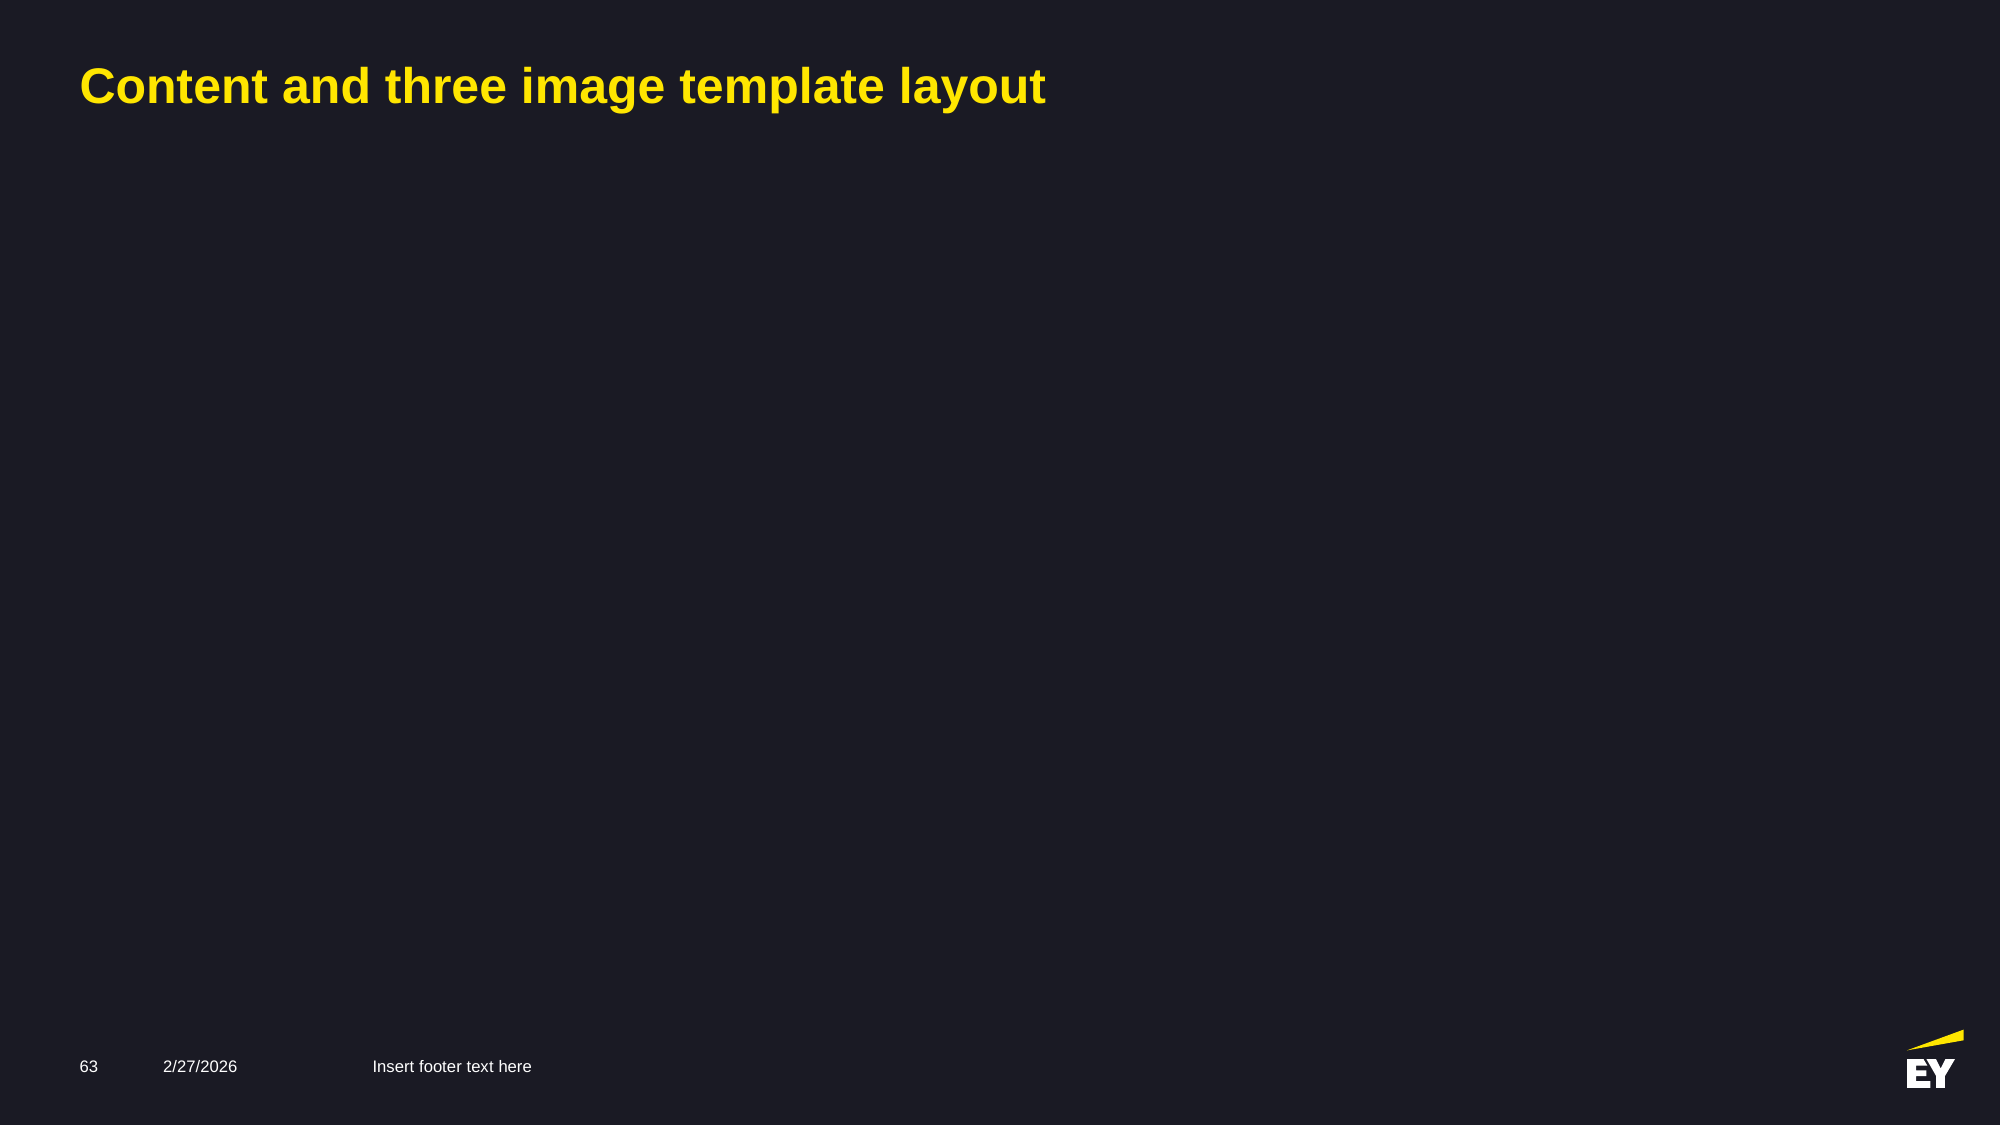

# Content and three image template layout

63
2/27/2026
Insert footer text here